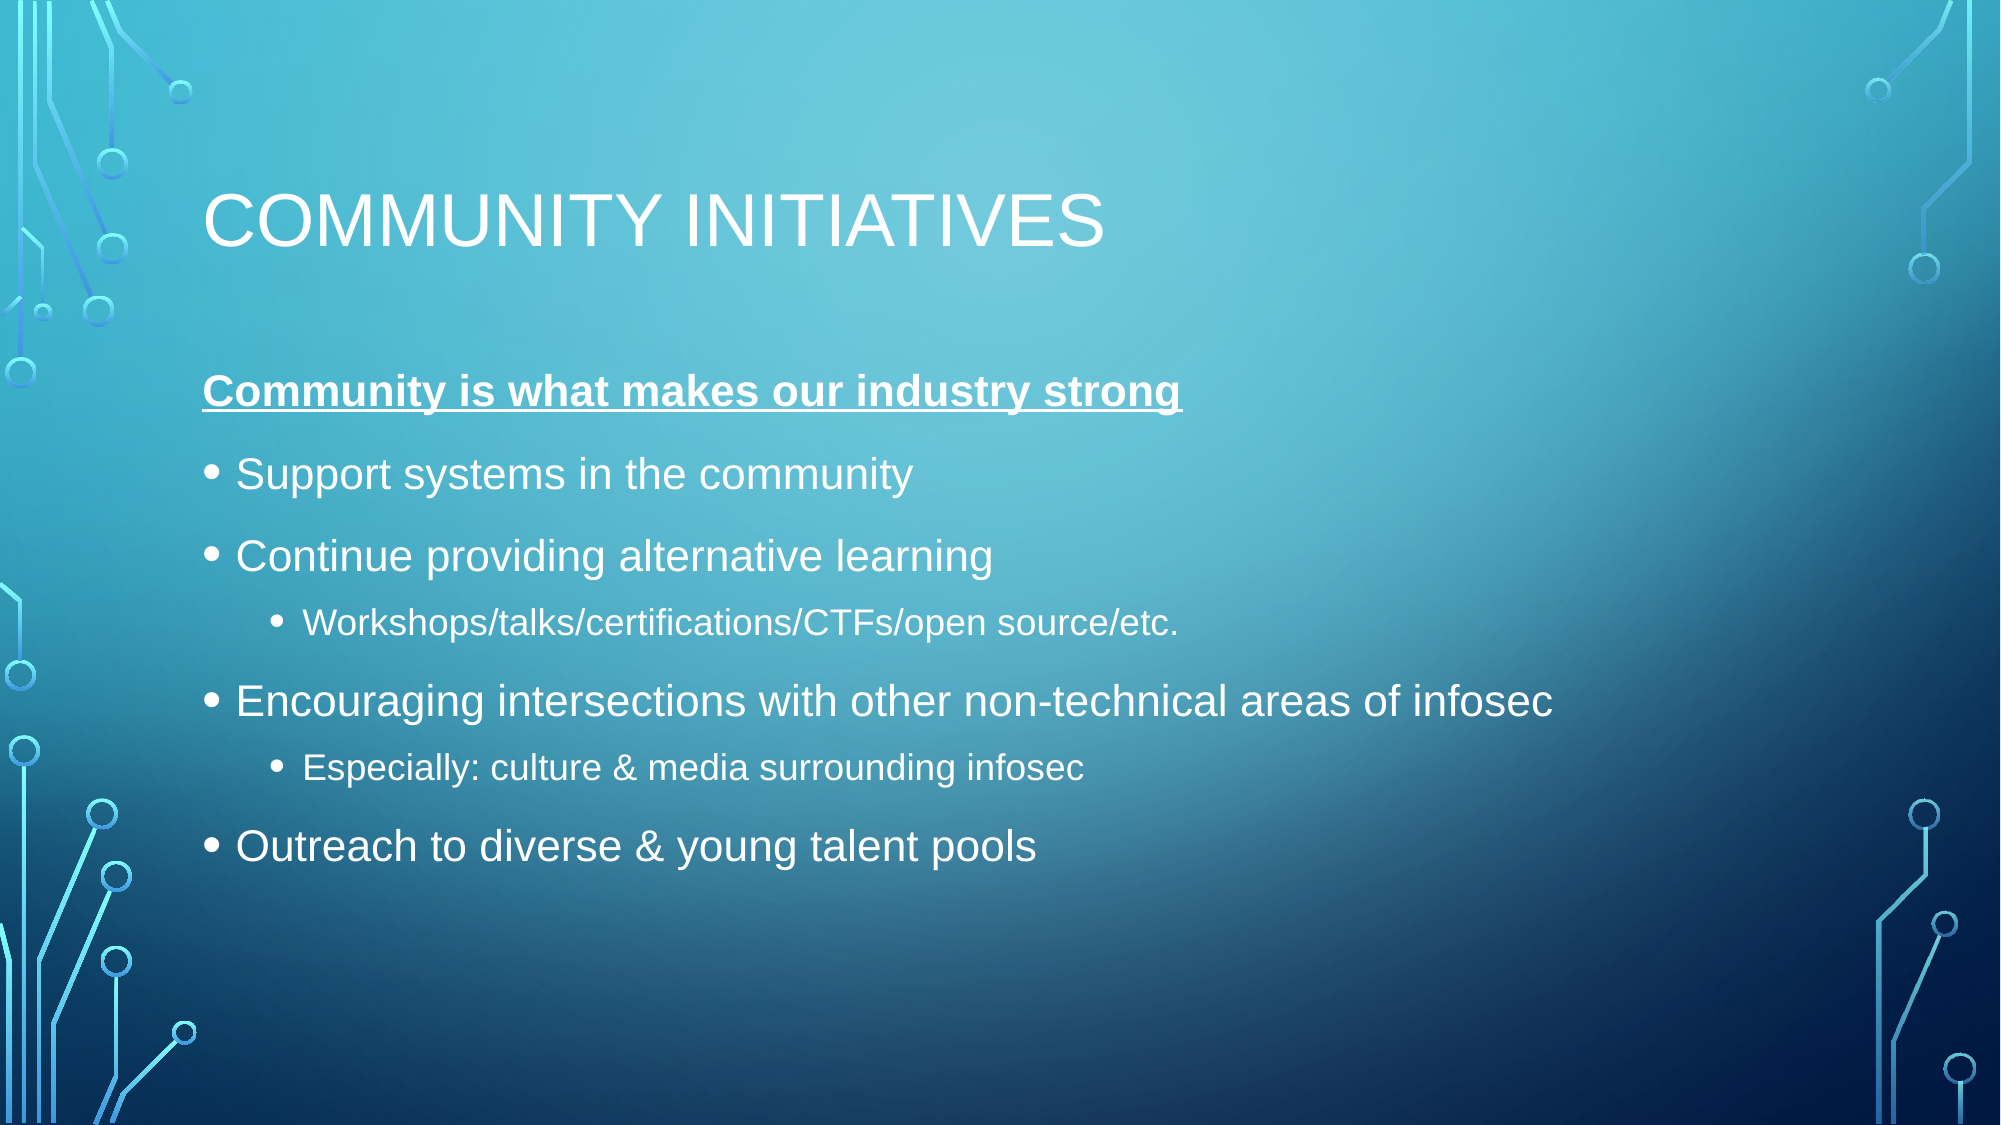

# Community initiatives
Community is what makes our industry strong
Support systems in the community
Continue providing alternative learning
Workshops/talks/certifications/CTFs/open source/etc.
Encouraging intersections with other non-technical areas of infosec
Especially: culture & media surrounding infosec
Outreach to diverse & young talent pools